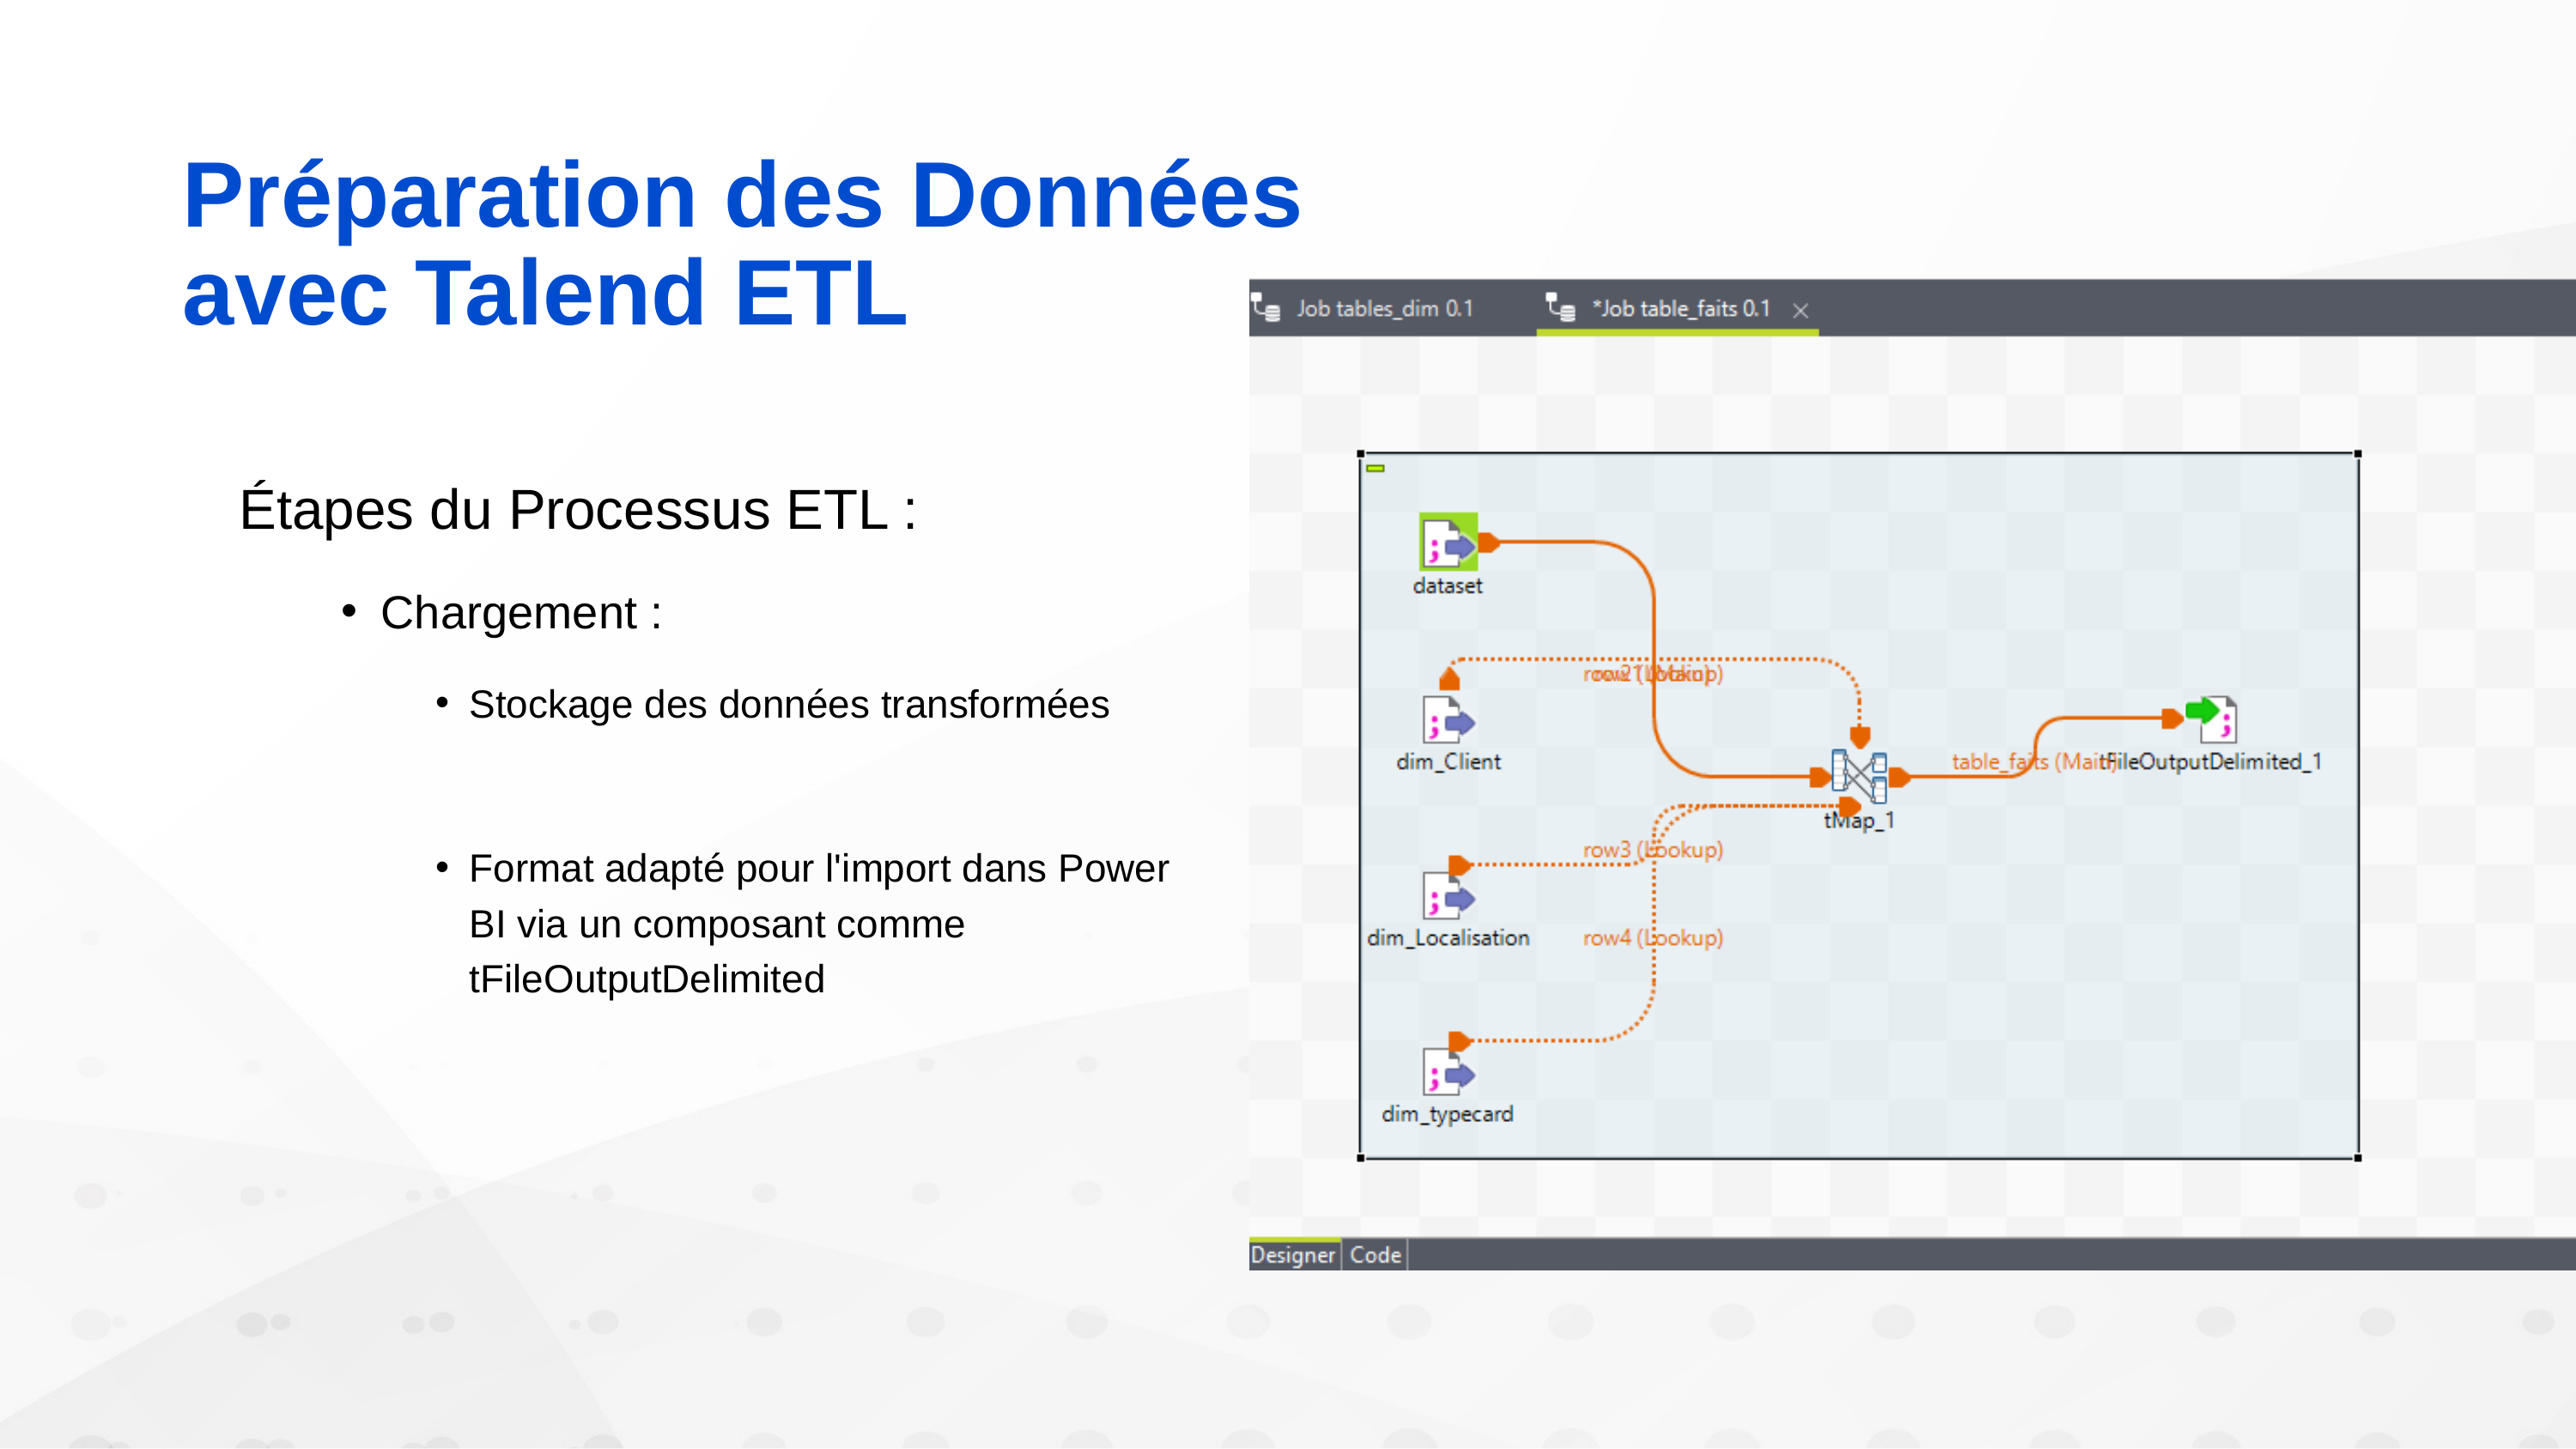

Préparation des Données avec Talend ETL

Étapes du Processus ETL :
Chargement :
Stockage des données transformées
Format adapté pour l'import dans Power BI via un composant comme tFileOutputDelimited